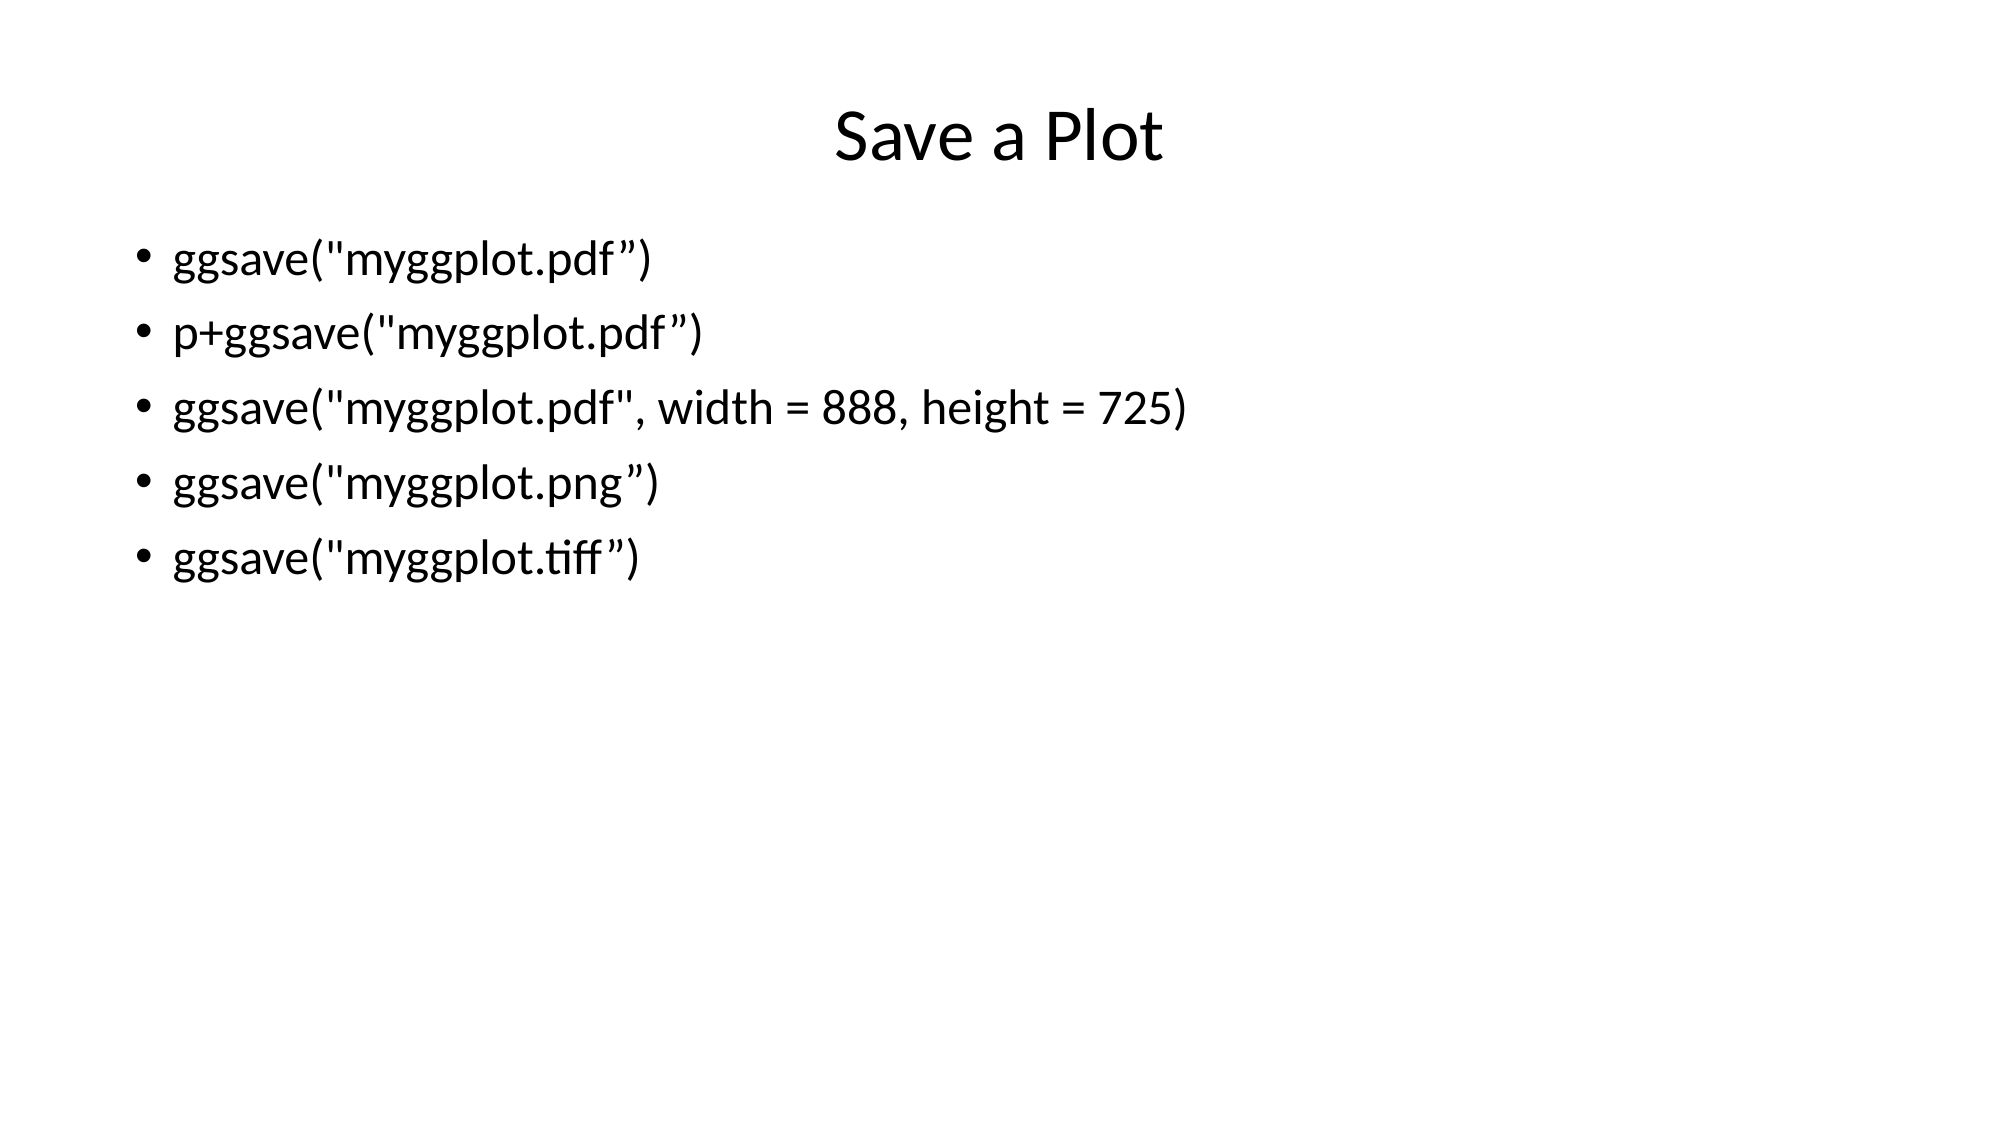

# Save a Plot
ggsave("myggplot.pdf”)
p+ggsave("myggplot.pdf”)
ggsave("myggplot.pdf", width = 888, height = 725)
ggsave("myggplot.png”)
ggsave("myggplot.tiff”)